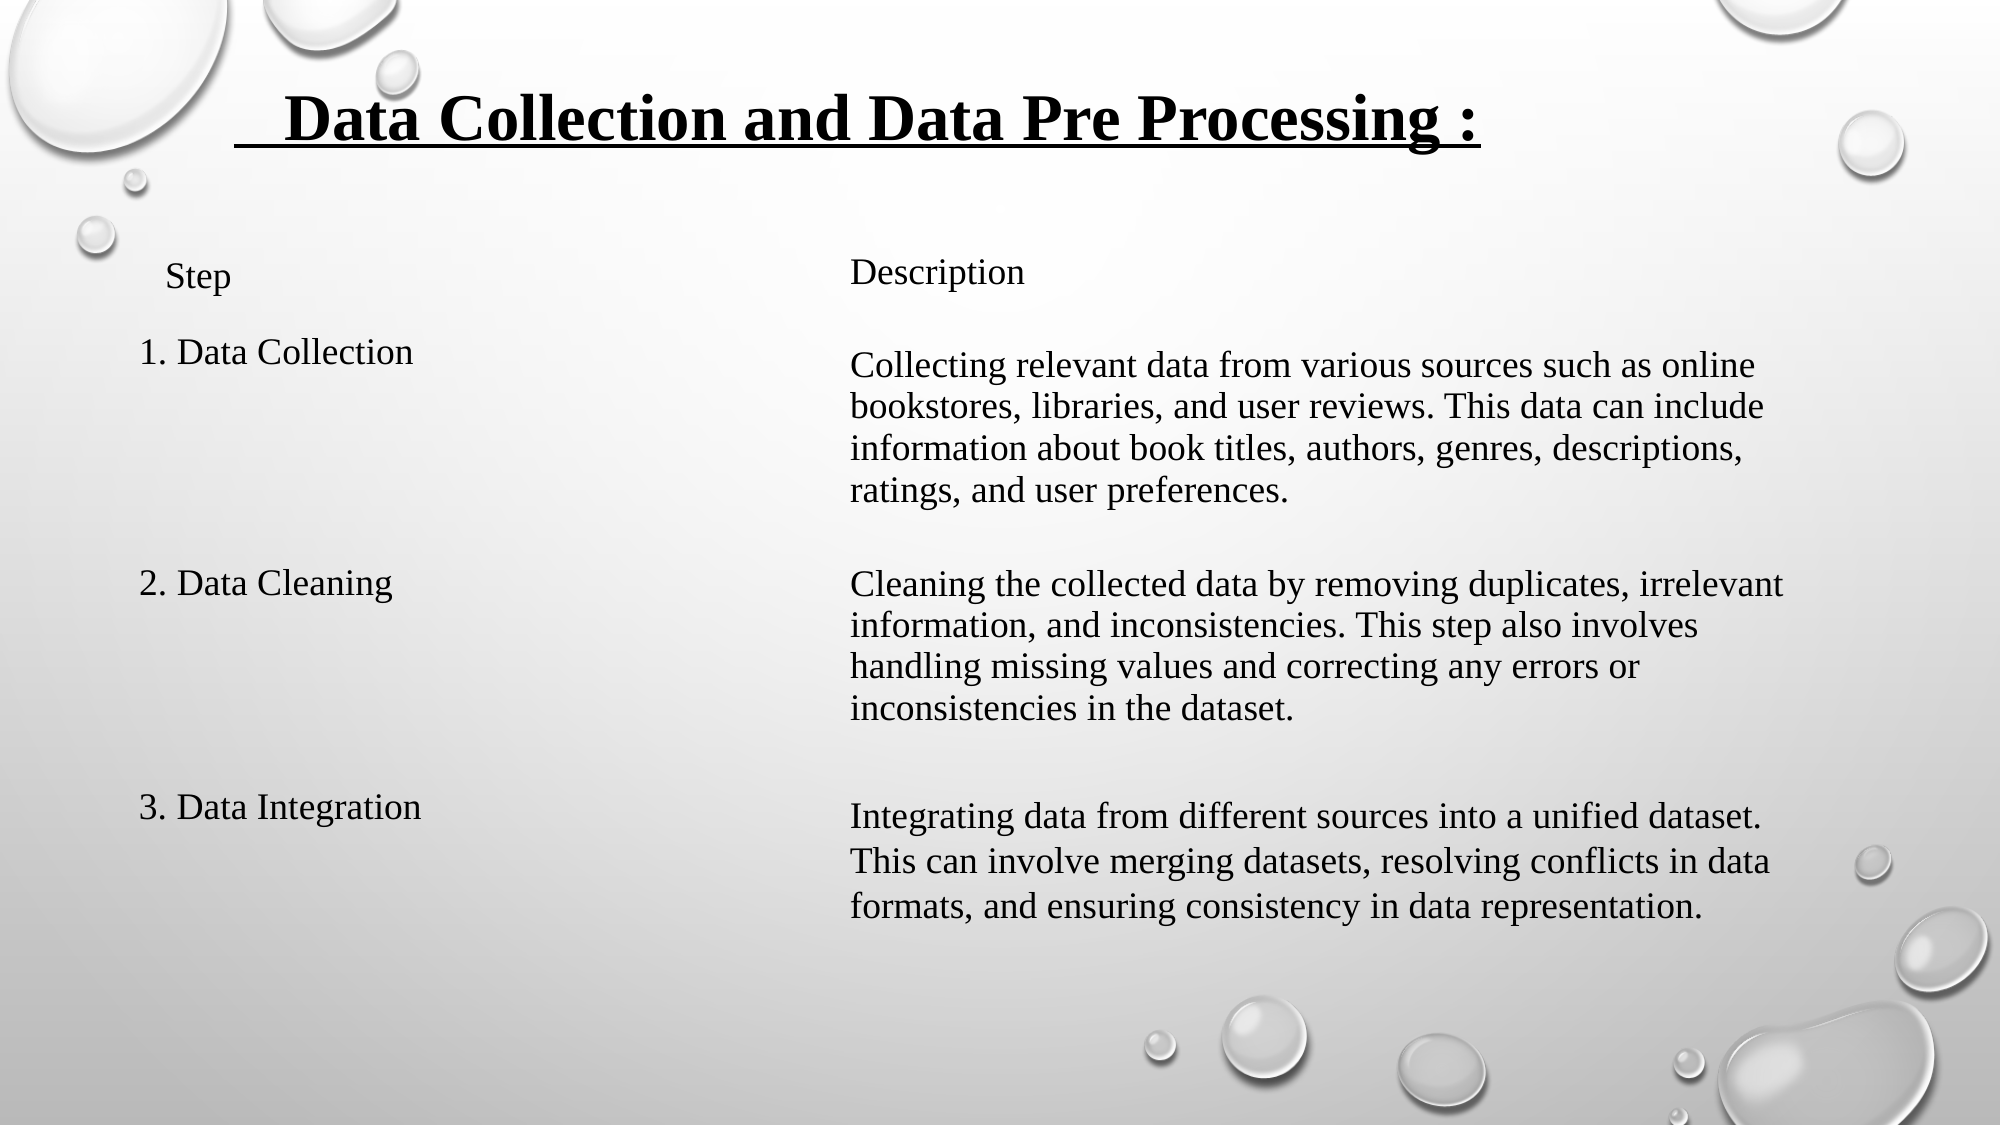

Data Collection and Data Pre Processing :
| Description |
| --- |
| Step |
| --- |
| 1. Data Collection |
| --- |
| Collecting relevant data from various sources such as online bookstores, libraries, and user reviews. This data can include information about book titles, authors, genres, descriptions, ratings, and user preferences. |
| --- |
| Cleaning the collected data by removing duplicates, irrelevant information, and inconsistencies. This step also involves handling missing values and correcting any errors or inconsistencies in the dataset. |
| --- |
| 2. Data Cleaning |
| --- |
3. Data Integration
Integrating data from different sources into a unified dataset. This can involve merging datasets, resolving conflicts in data formats, and ensuring consistency in data representation.